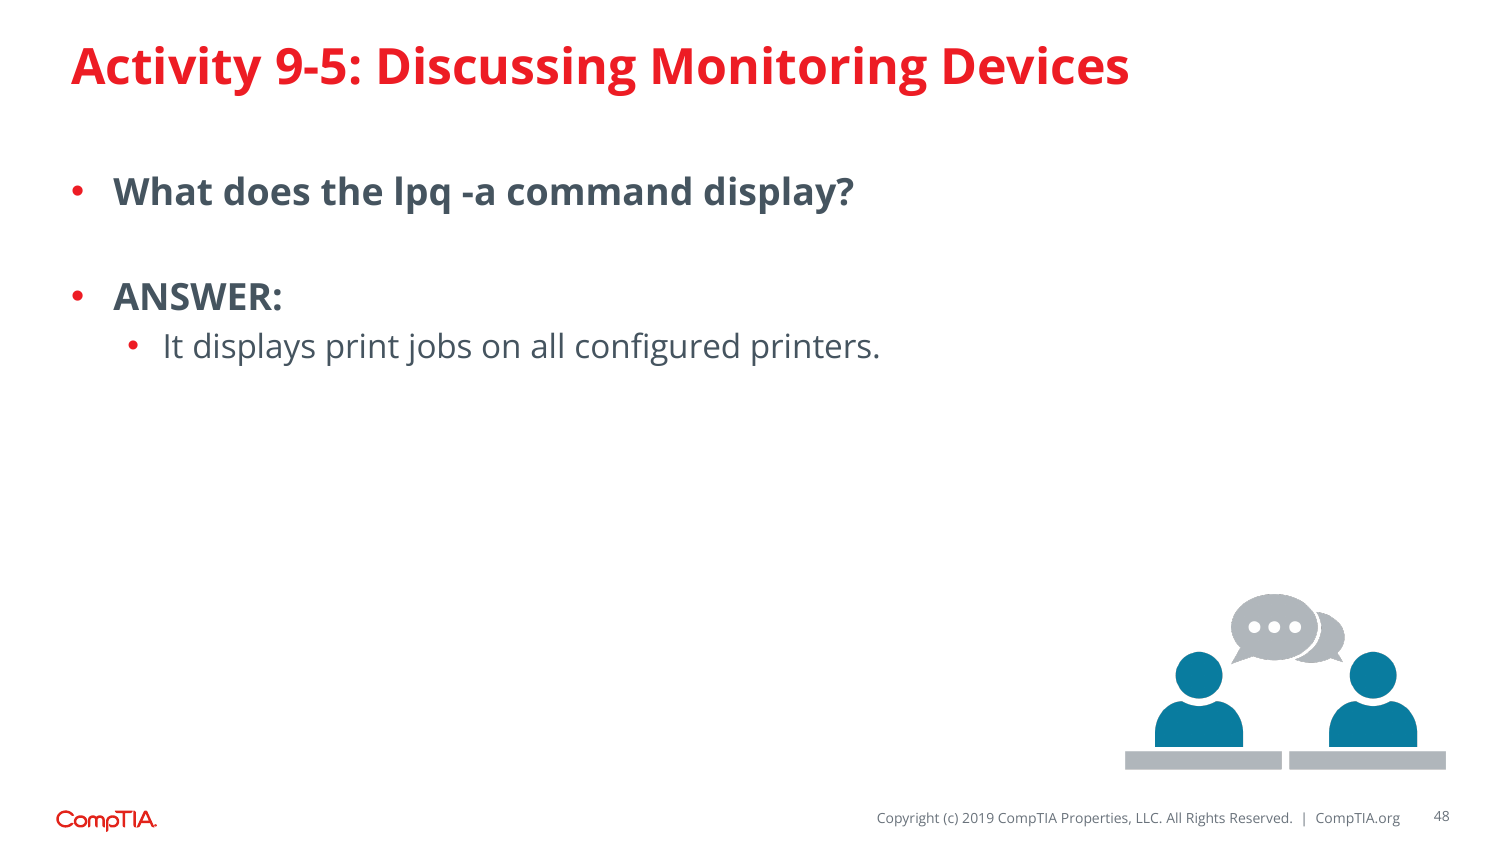

# Activity 9-5: Discussing Monitoring Devices
What does the lpq -a command display?

ANSWER:
It displays print jobs on all configured printers.

48